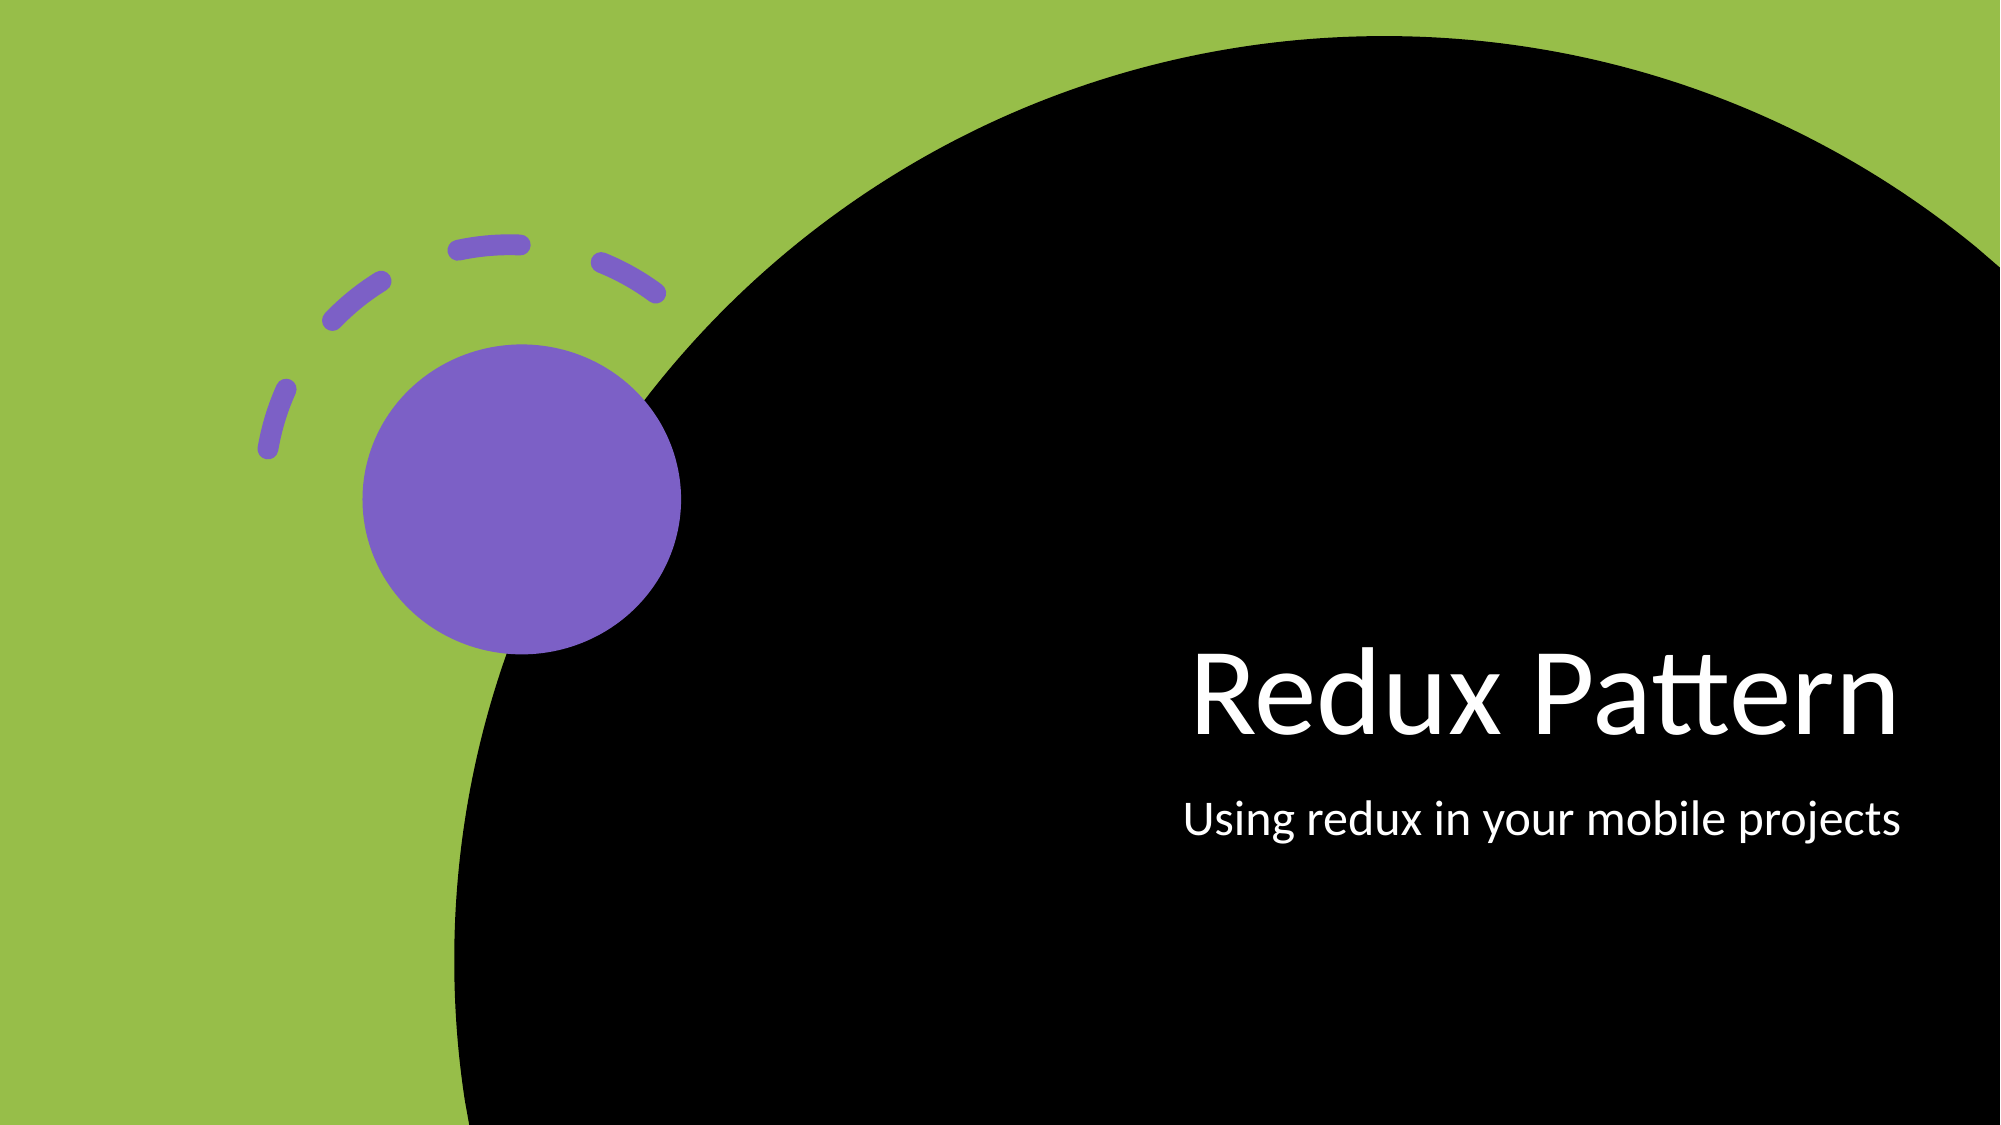

# Redux Pattern

Using redux in your mobile projects